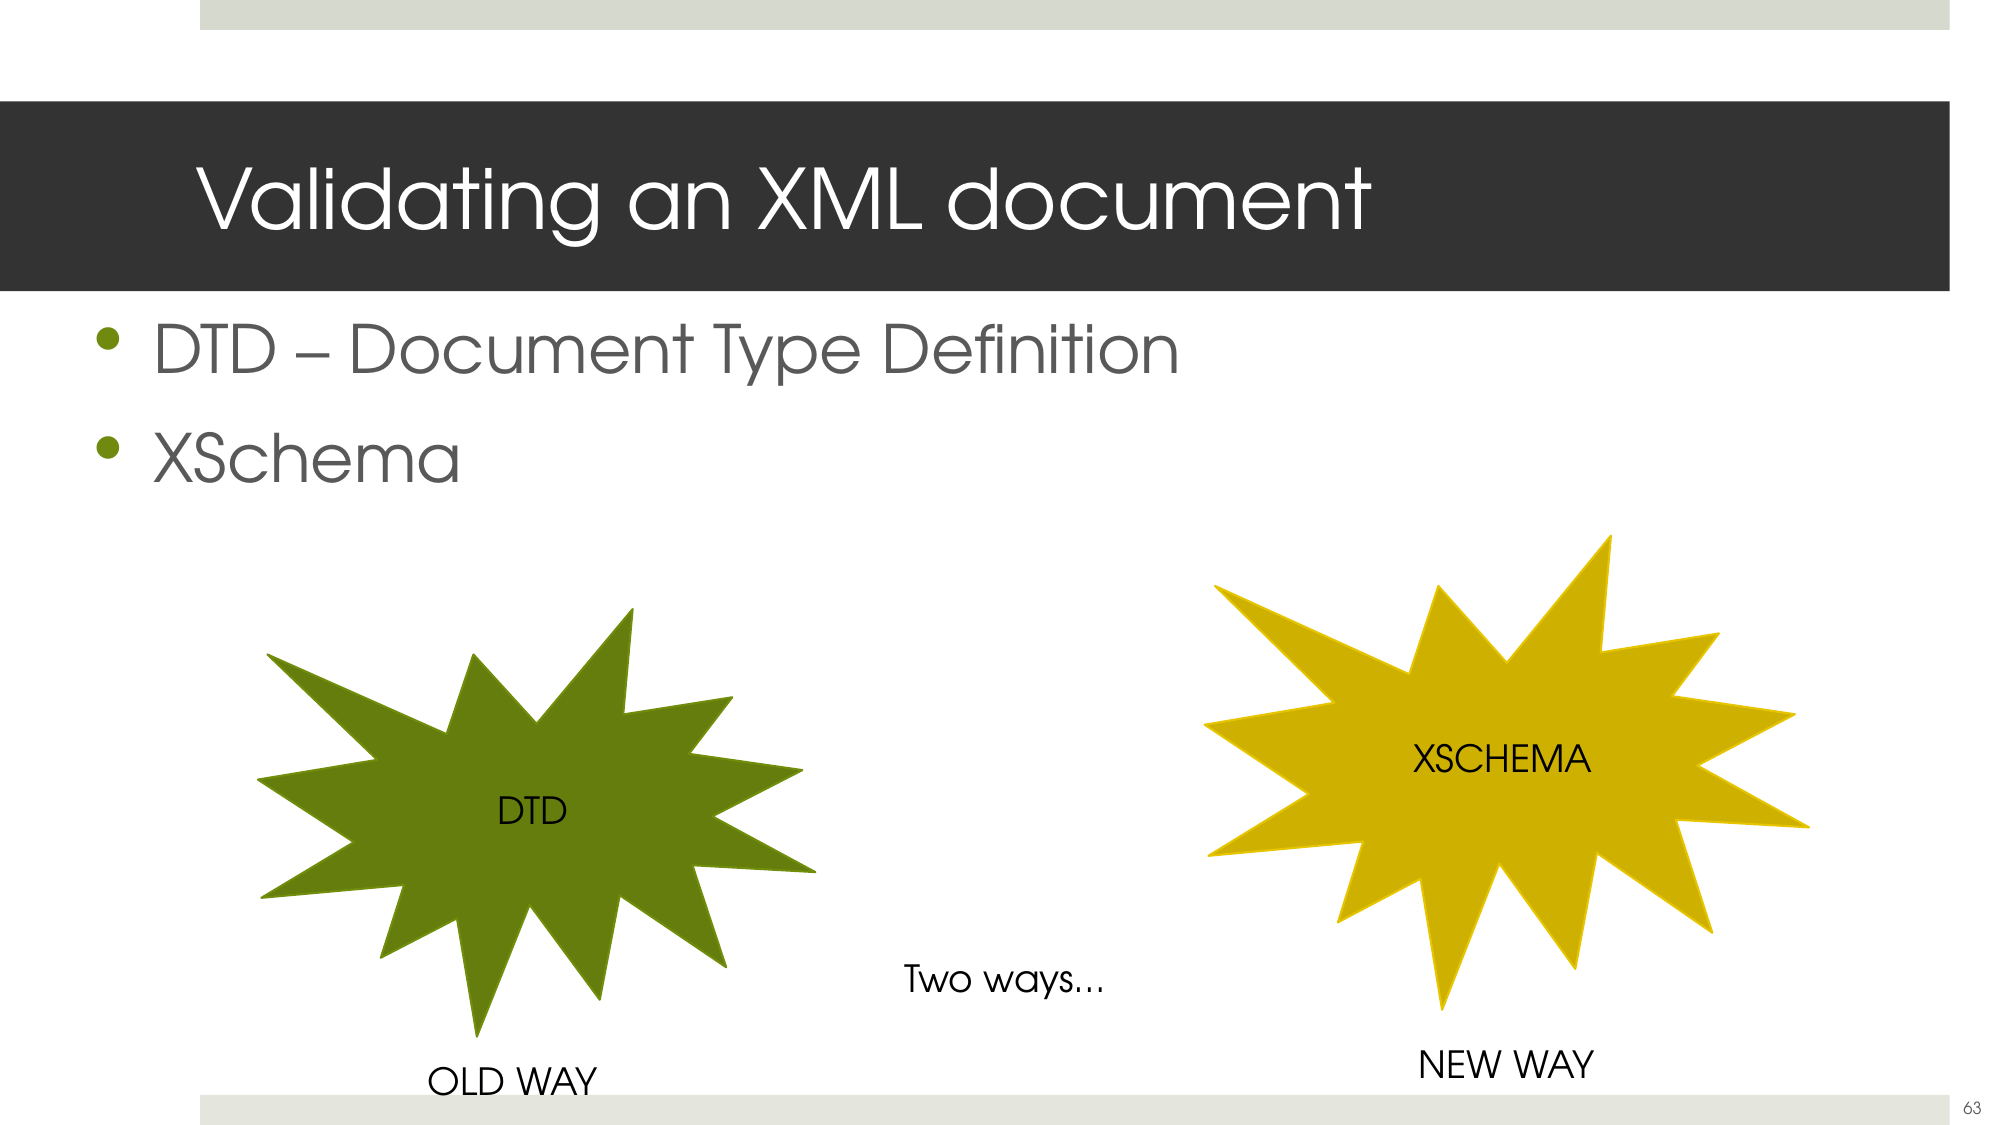

# Validating an XML document
DTD – Document Type Definition
XSchema
XSCHEMA
DTD
Two ways…
NEW WAY
OLD WAY
63